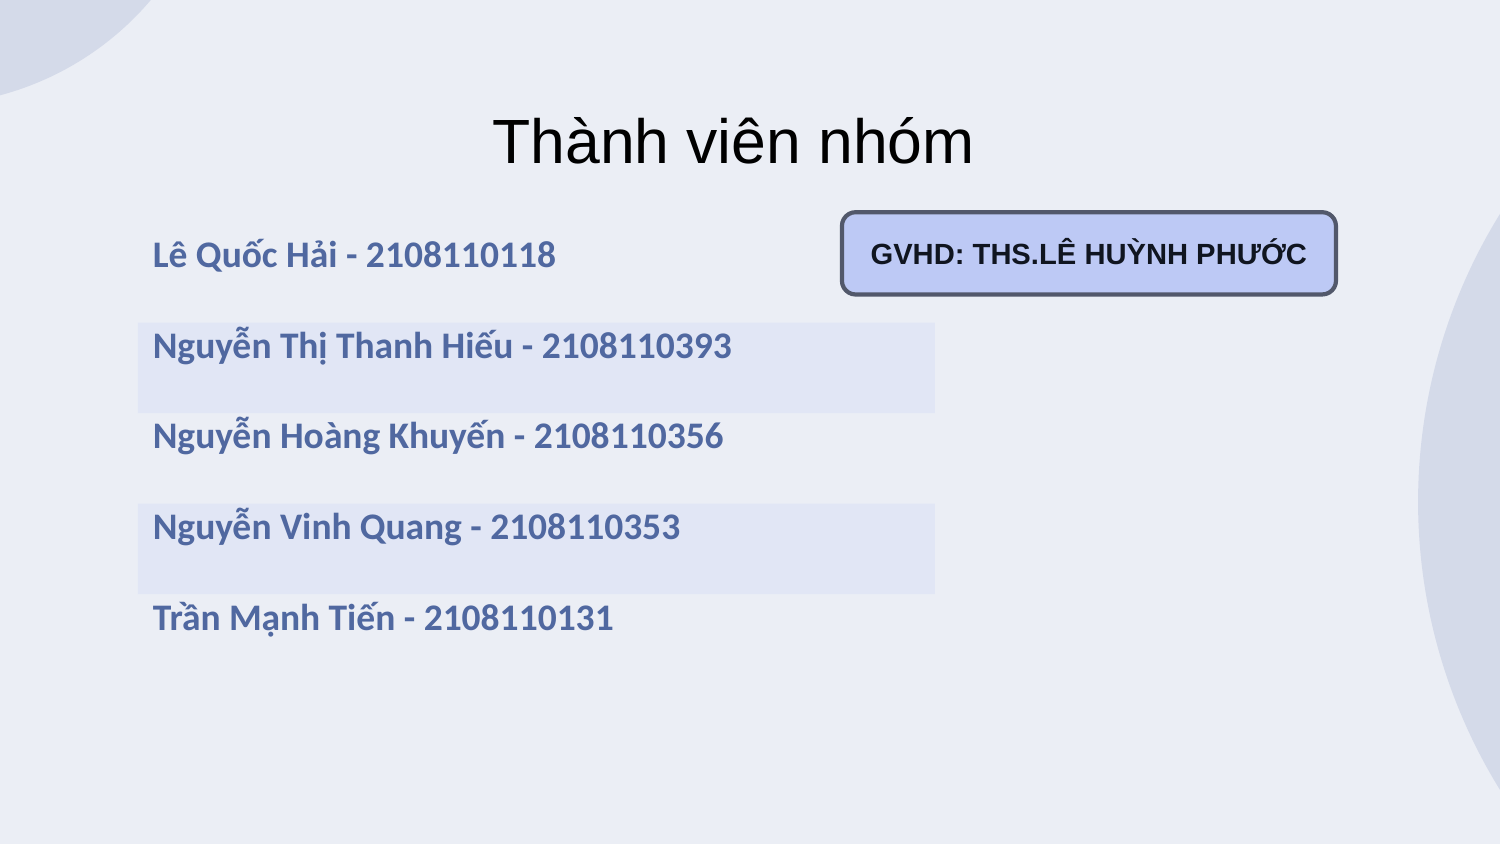

Thành viên nhóm
GVHD: THS.LÊ HUỲNH PHƯỚC
| Lê Quốc Hải - 2108110118 |
| --- |
| Nguyễn Thị Thanh Hiếu - 2108110393 |
| Nguyễn Hoàng Khuyến - 2108110356 |
| Nguyễn Vinh Quang - 2108110353 |
| Trần Mạnh Tiến - 2108110131 |